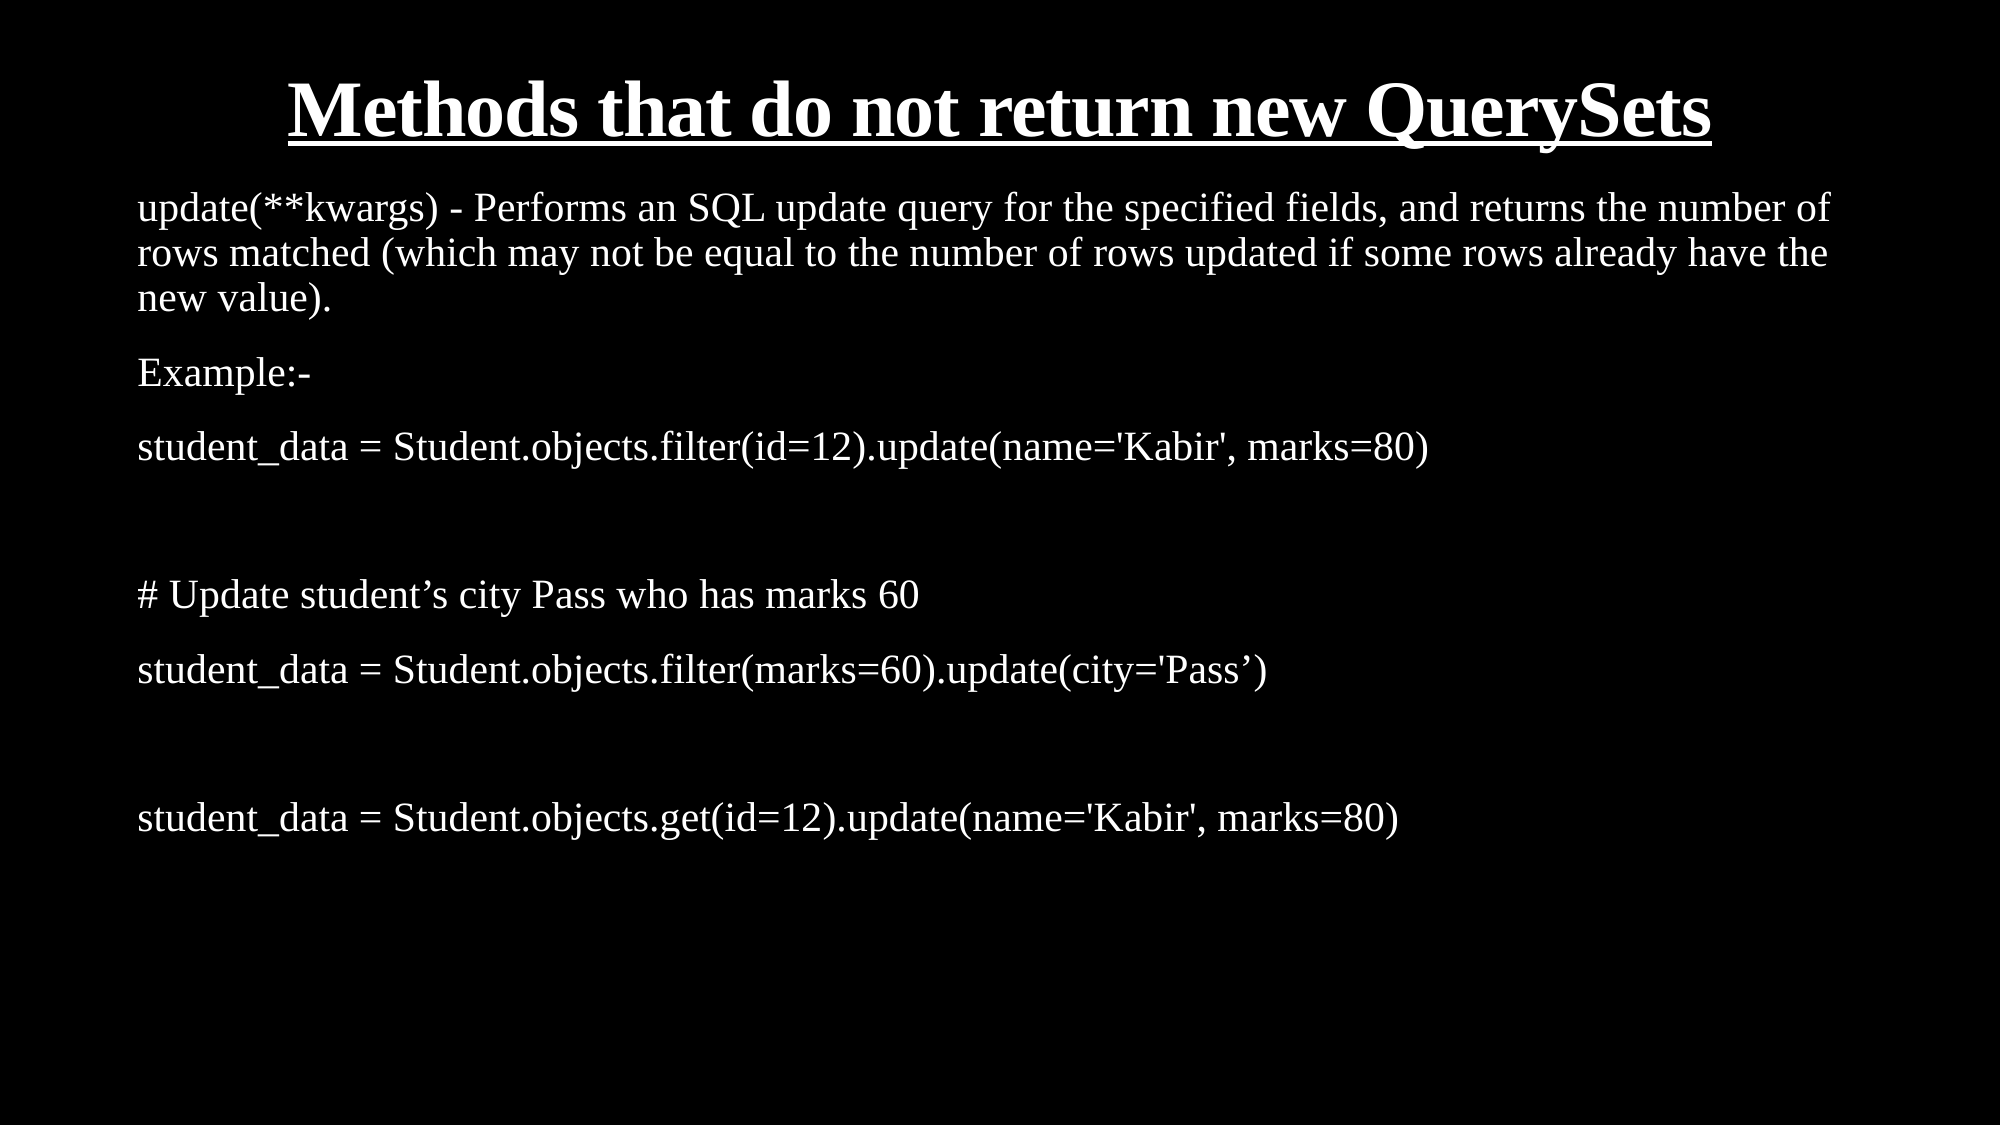

# Methods that do not return new QuerySets
update(**kwargs) - Performs an SQL update query for the specified fields, and returns the number of rows matched (which may not be equal to the number of rows updated if some rows already have the new value).
Example:-
student_data = Student.objects.filter(id=12).update(name='Kabir', marks=80)

# Update student’s city Pass who has marks 60
student_data = Student.objects.filter(marks=60).update(city='Pass’)

student_data = Student.objects.get(id=12).update(name='Kabir', marks=80)